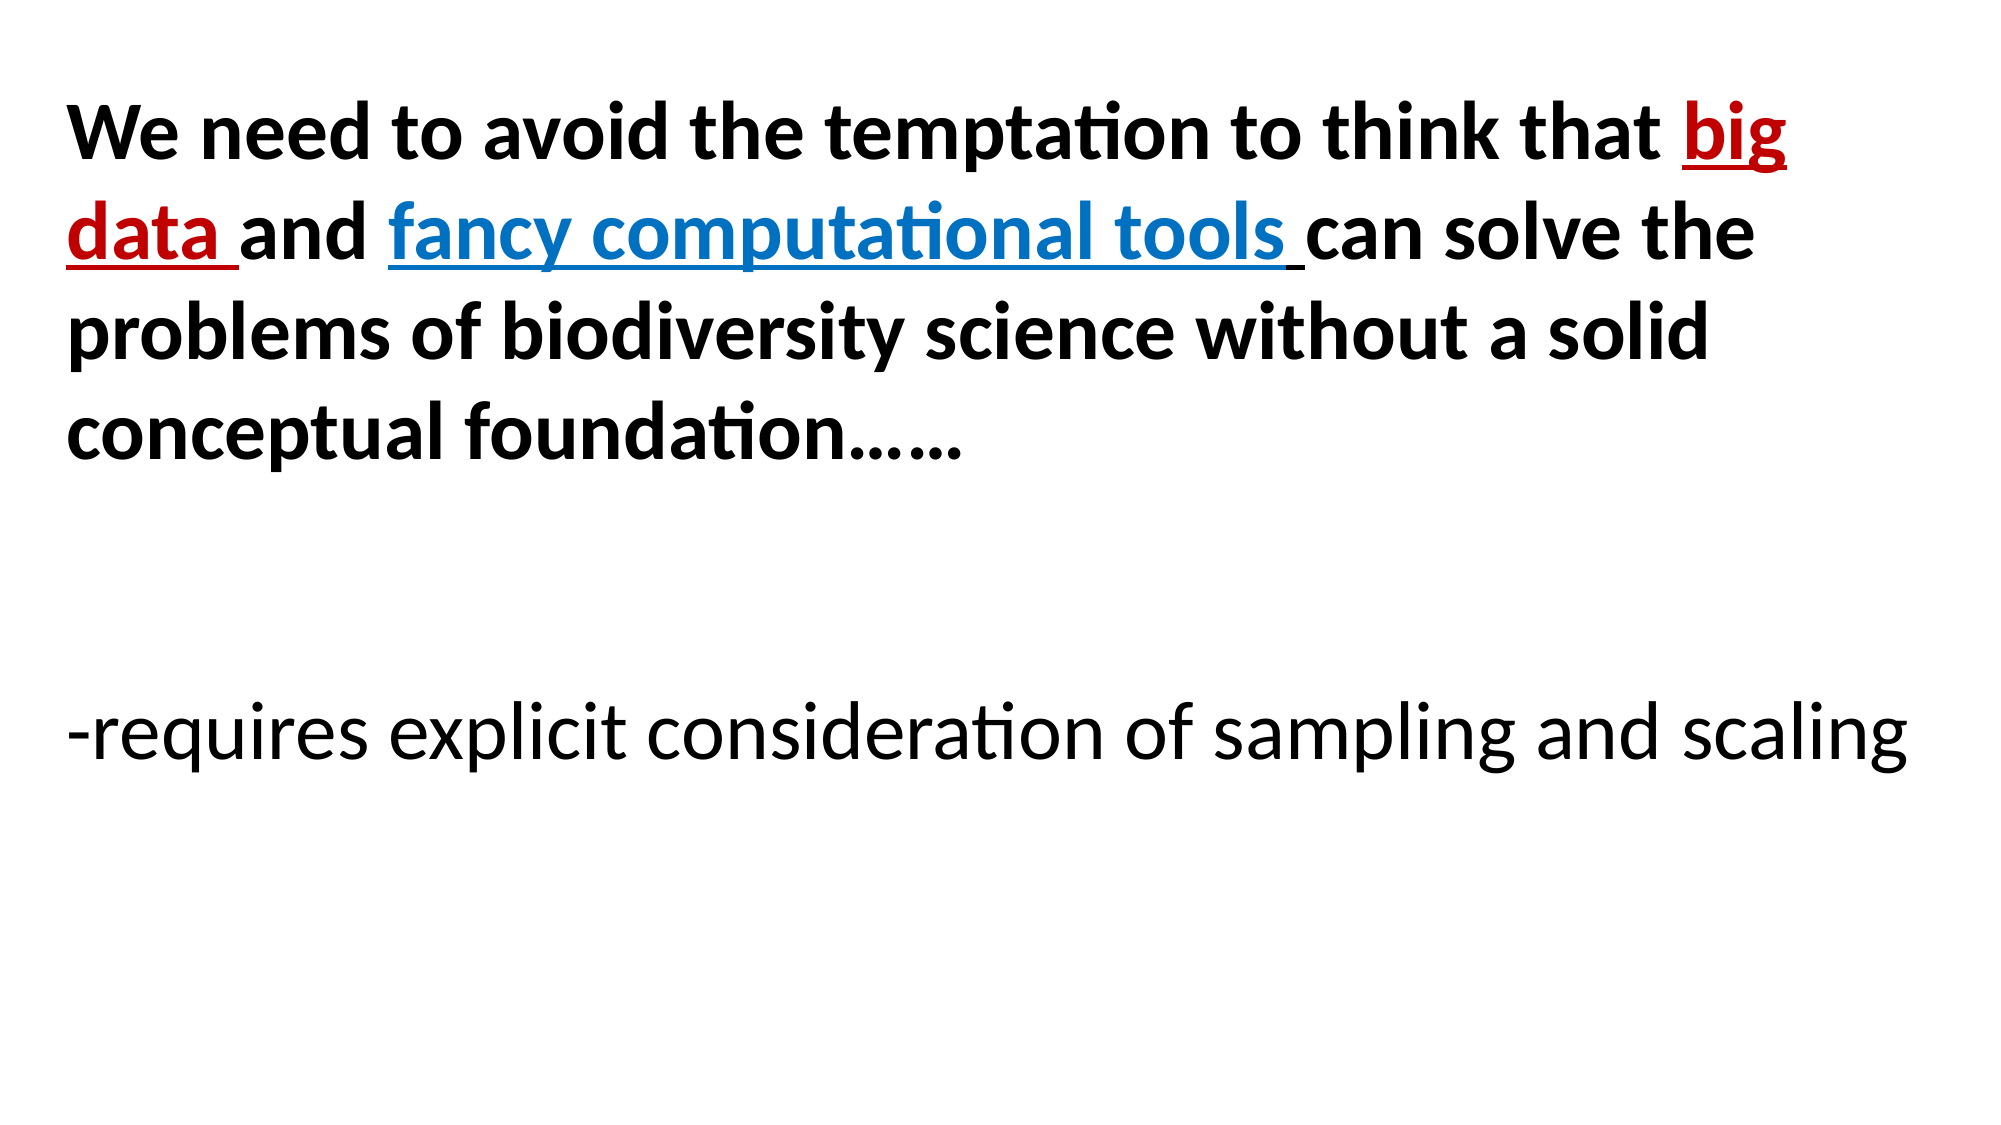

We need to avoid the temptation to think that big data and fancy computational tools can solve the problems of biodiversity science without a solid conceptual foundation……
-requires explicit consideration of sampling and scaling